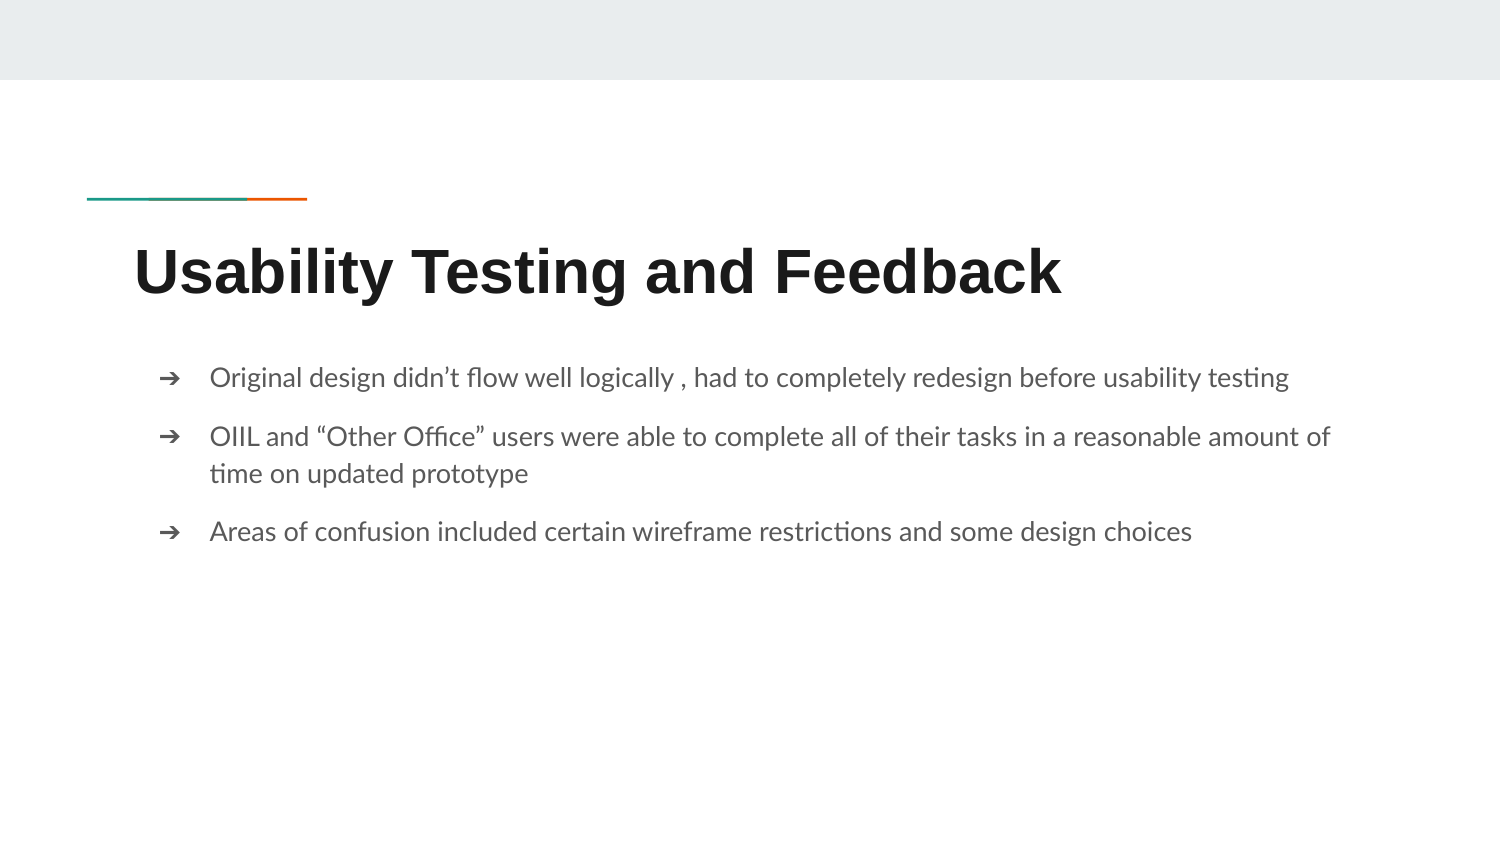

# Usability Testing and Feedback
Original design didn’t flow well logically , had to completely redesign before usability testing
OIIL and “Other Office” users were able to complete all of their tasks in a reasonable amount of time on updated prototype
Areas of confusion included certain wireframe restrictions and some design choices